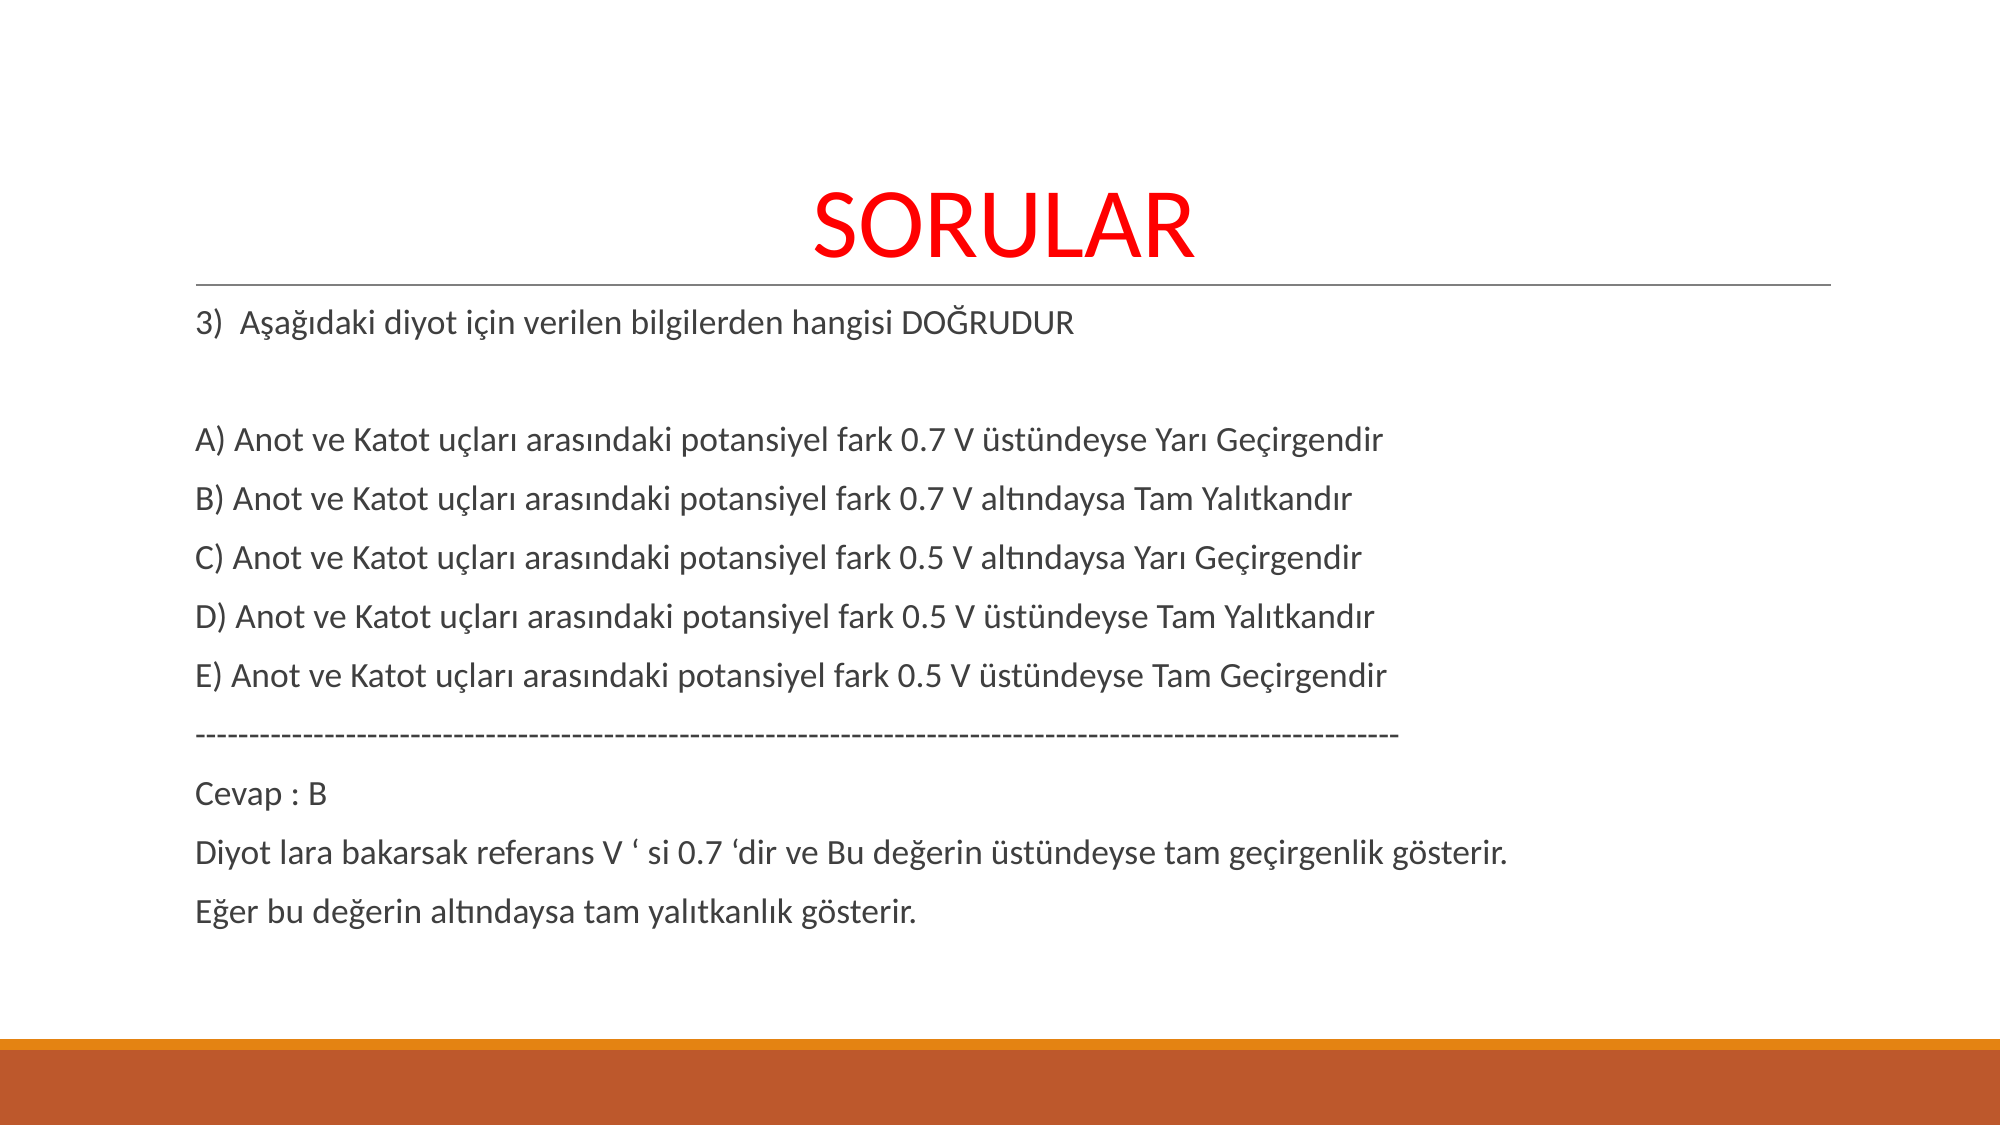

# SORULAR
3)  Aşağıdaki diyot için verilen bilgilerden hangisi DOĞRUDUR

A) Anot ve Katot uçları arasındaki potansiyel fark 0.7 V üstündeyse Yarı Geçirgendir
B) Anot ve Katot uçları arasındaki potansiyel fark 0.7 V altındaysa Tam Yalıtkandır
C) Anot ve Katot uçları arasındaki potansiyel fark 0.5 V altındaysa Yarı Geçirgendir
D) Anot ve Katot uçları arasındaki potansiyel fark 0.5 V üstündeyse Tam Yalıtkandır
E) Anot ve Katot uçları arasındaki potansiyel fark 0.5 V üstündeyse Tam Geçirgendir
----------------------------------------------------------------------------------------------------------------
Cevap : B
Diyot lara bakarsak referans V ‘ si 0.7 ‘dir ve Bu değerin üstündeyse tam geçirgenlik gösterir.
Eğer bu değerin altındaysa tam yalıtkanlık gösterir.